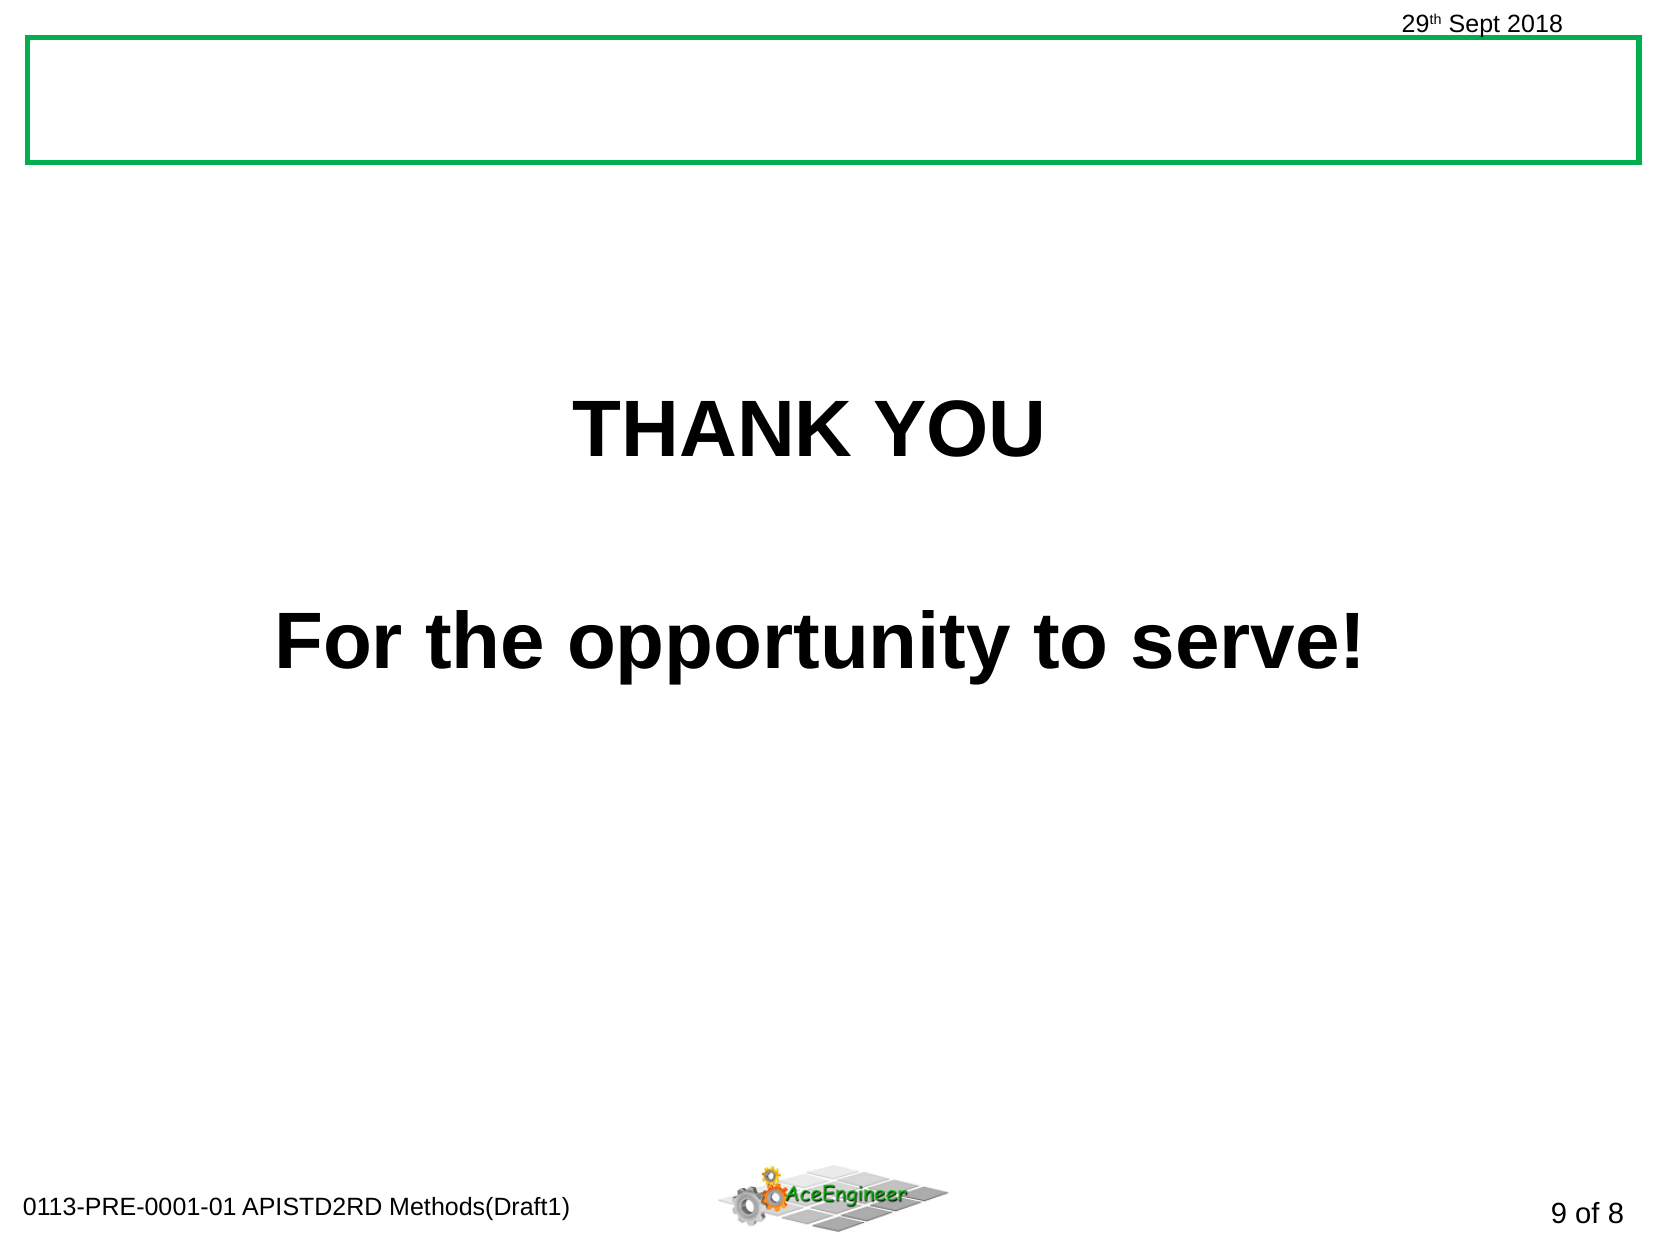

THANK YOU

For the opportunity to serve!